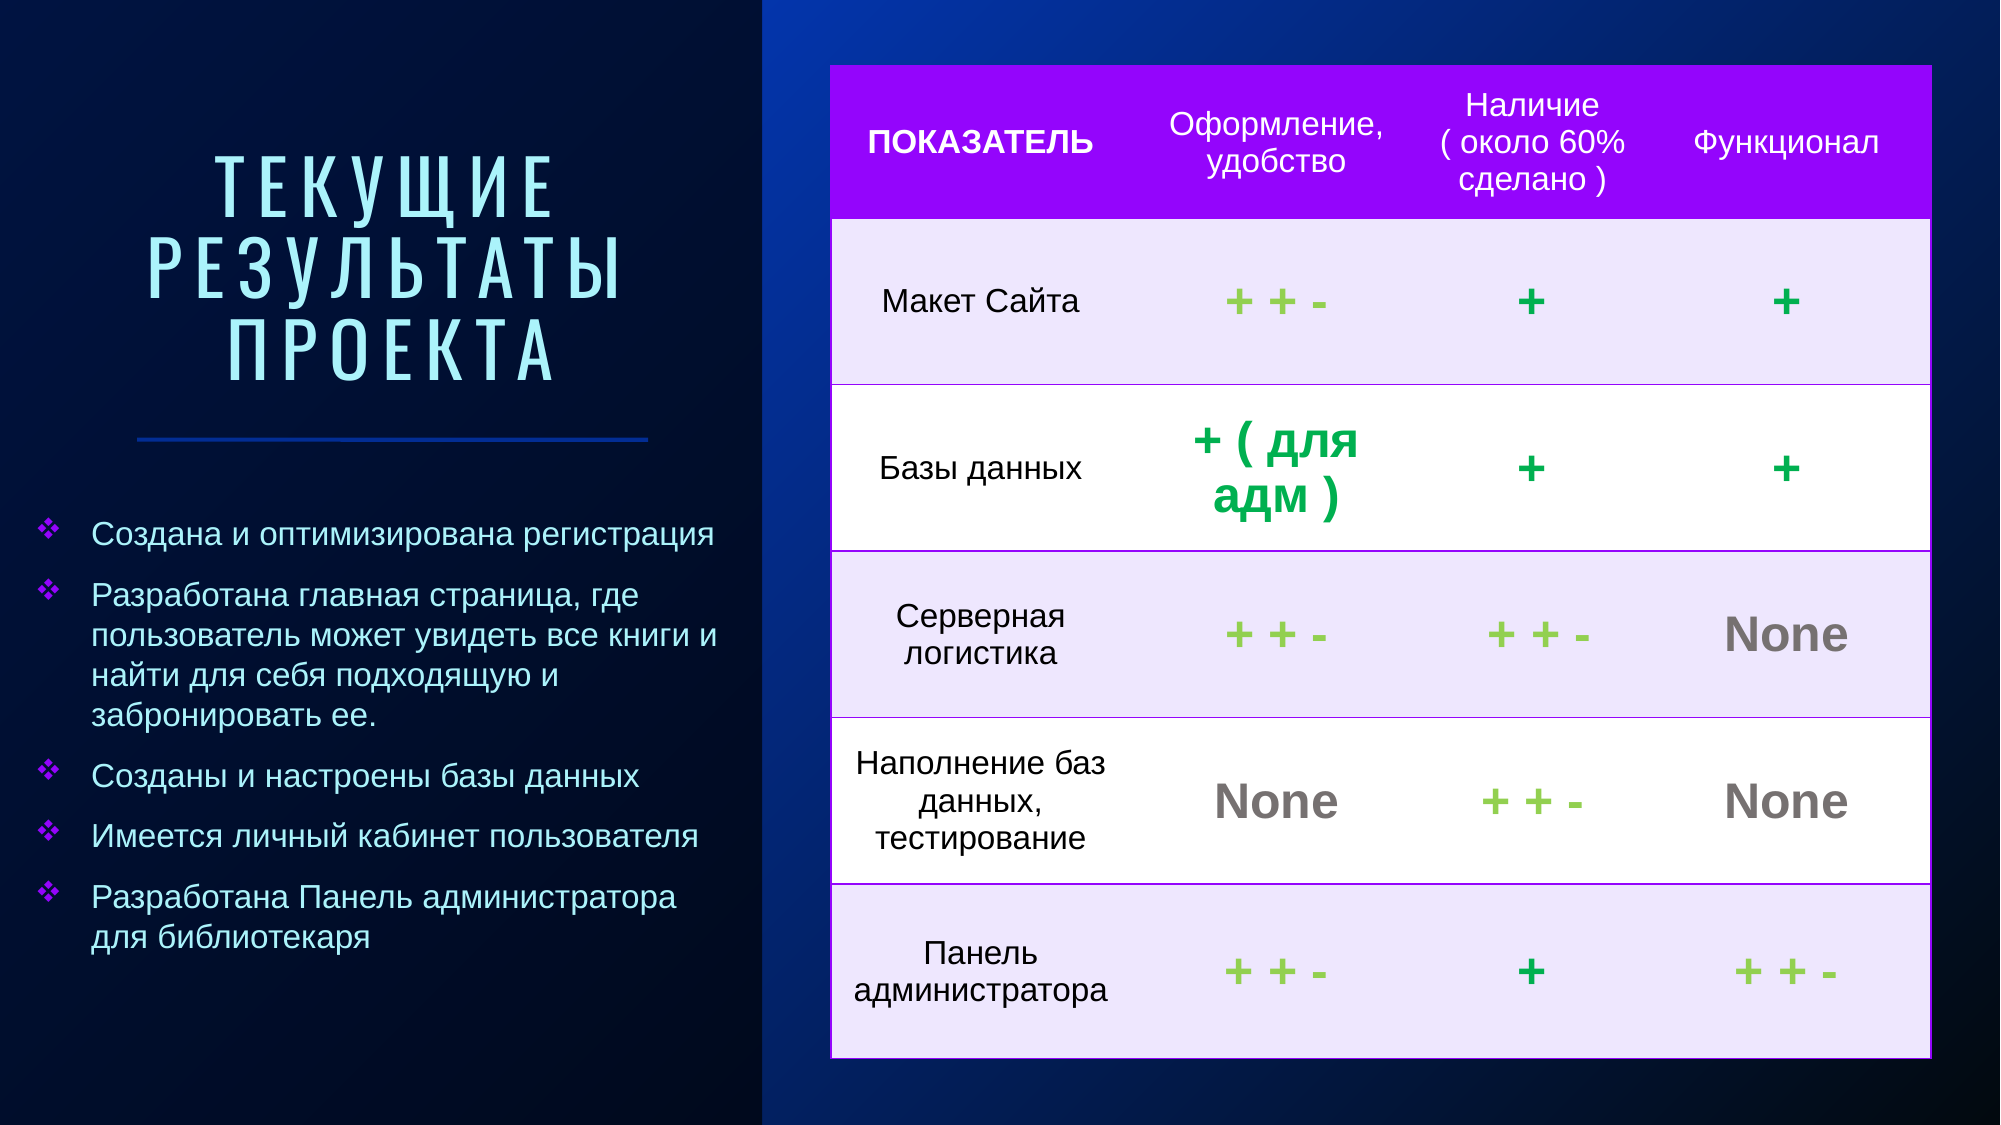

# Текущие результаты проекта
| ПОКАЗАТЕЛЬ | Оформление, удобство | Наличие ( около 60% сделано ) | Функционал |
| --- | --- | --- | --- |
| Макет Сайта | + + - | + | + |
| Базы данных | + ( для адм ) | + | + |
| Серверная логистика | + + - | + + - | None |
| Наполнение баз данных, тестирование | None | + + - | None |
| Панель администратора | + + - | + | + + - |
Создана и оптимизирована регистрация
Разработана главная страница, где пользователь может увидеть все книги и найти для себя подходящую и забронировать ее.
Созданы и настроены базы данных
Имеется личный кабинет пользователя
Разработана Панель администратора для библиотекаря